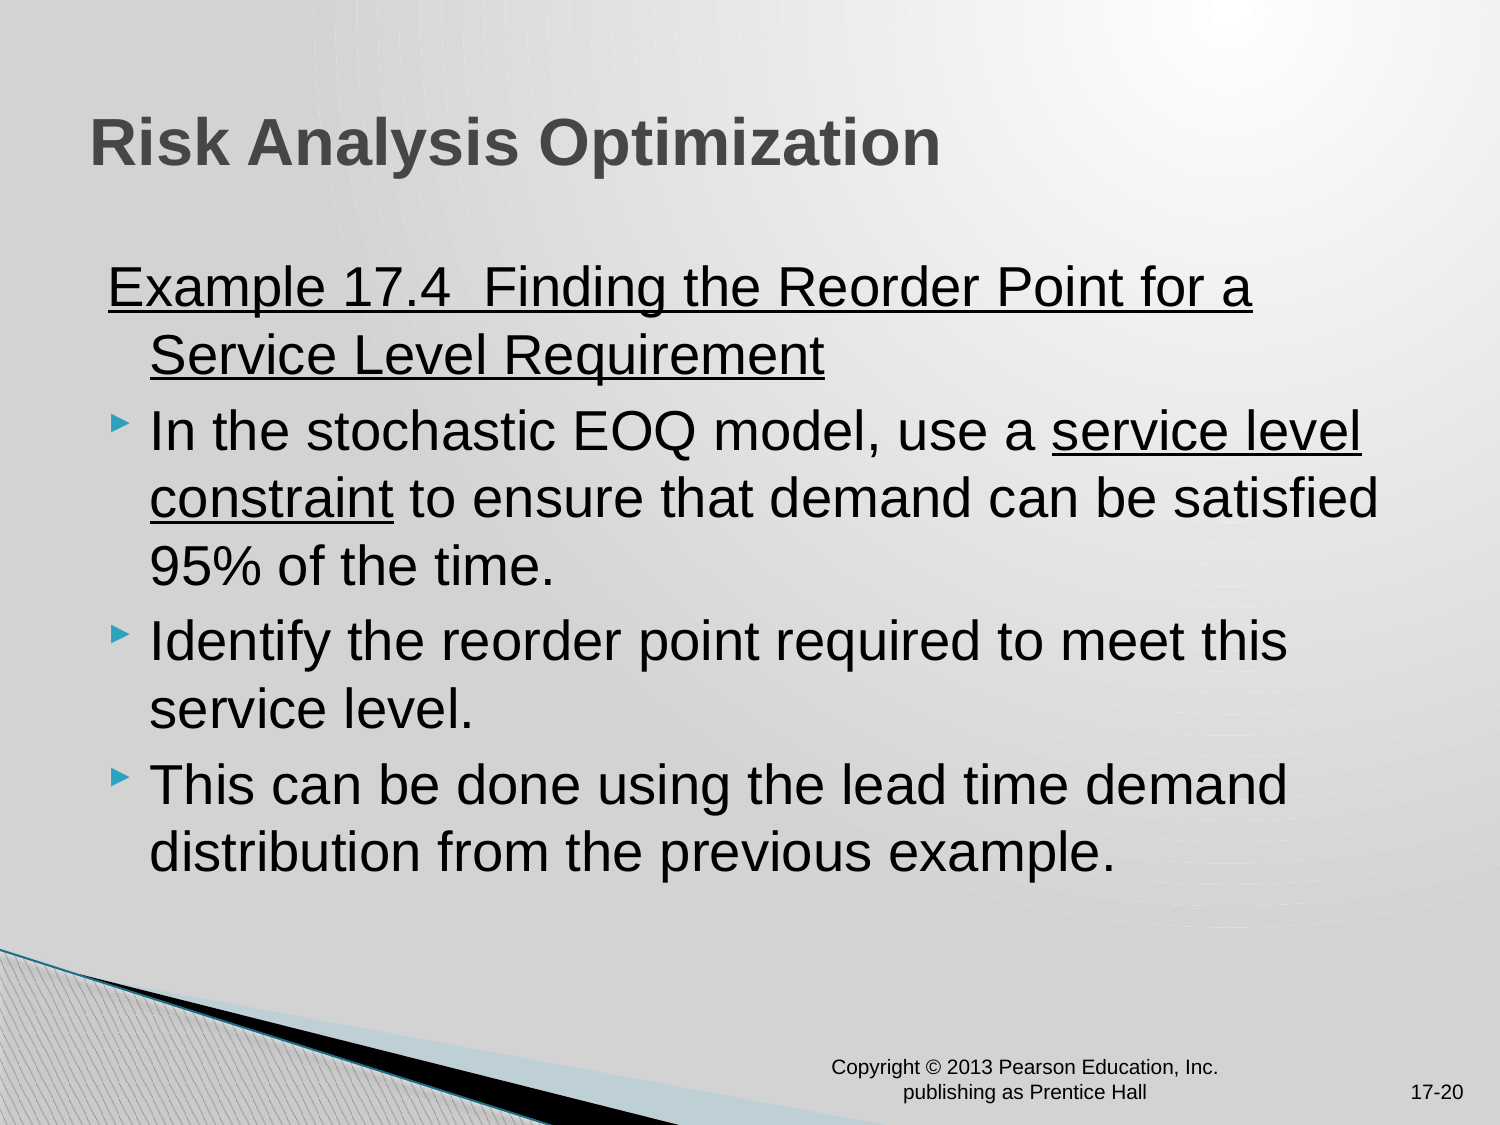

# Risk Analysis Optimization
Example 17.4  Finding the Reorder Point for a Service Level Requirement
In the stochastic EOQ model, use a service level constraint to ensure that demand can be satisfied 95% of the time.
Identify the reorder point required to meet this service level.
This can be done using the lead time demand distribution from the previous example.
Copyright © 2013 Pearson Education, Inc. publishing as Prentice Hall
17-20